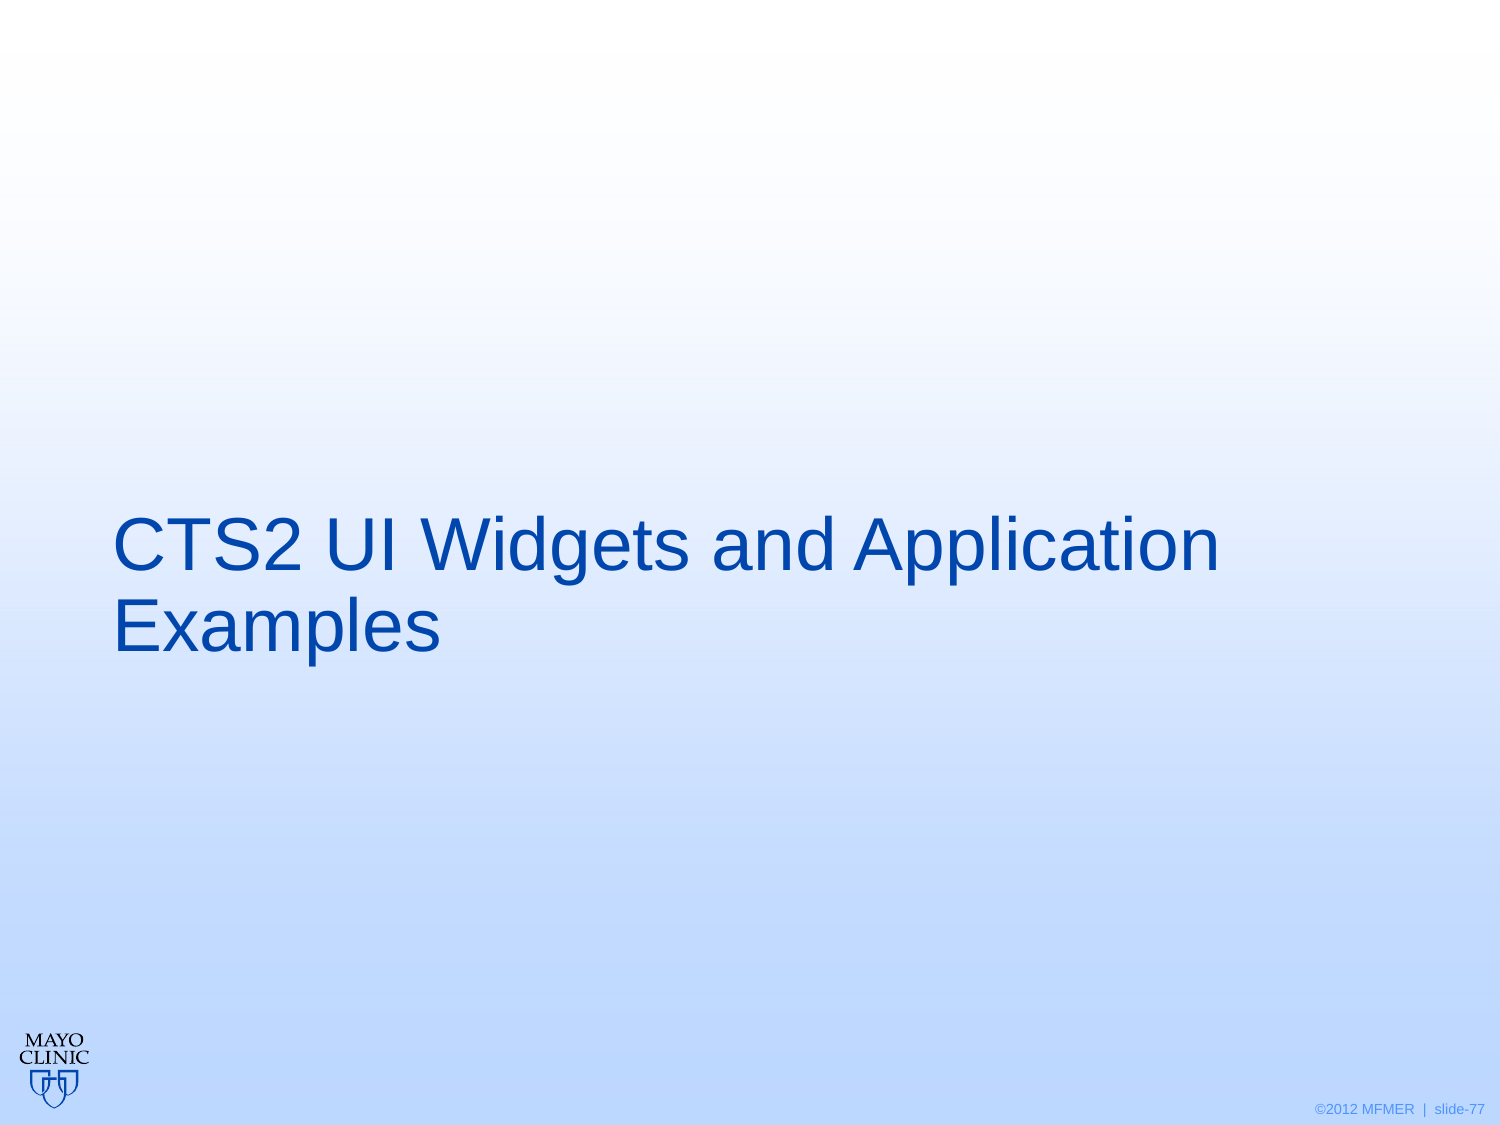

# CTS2 UI Widgets and Application Examples